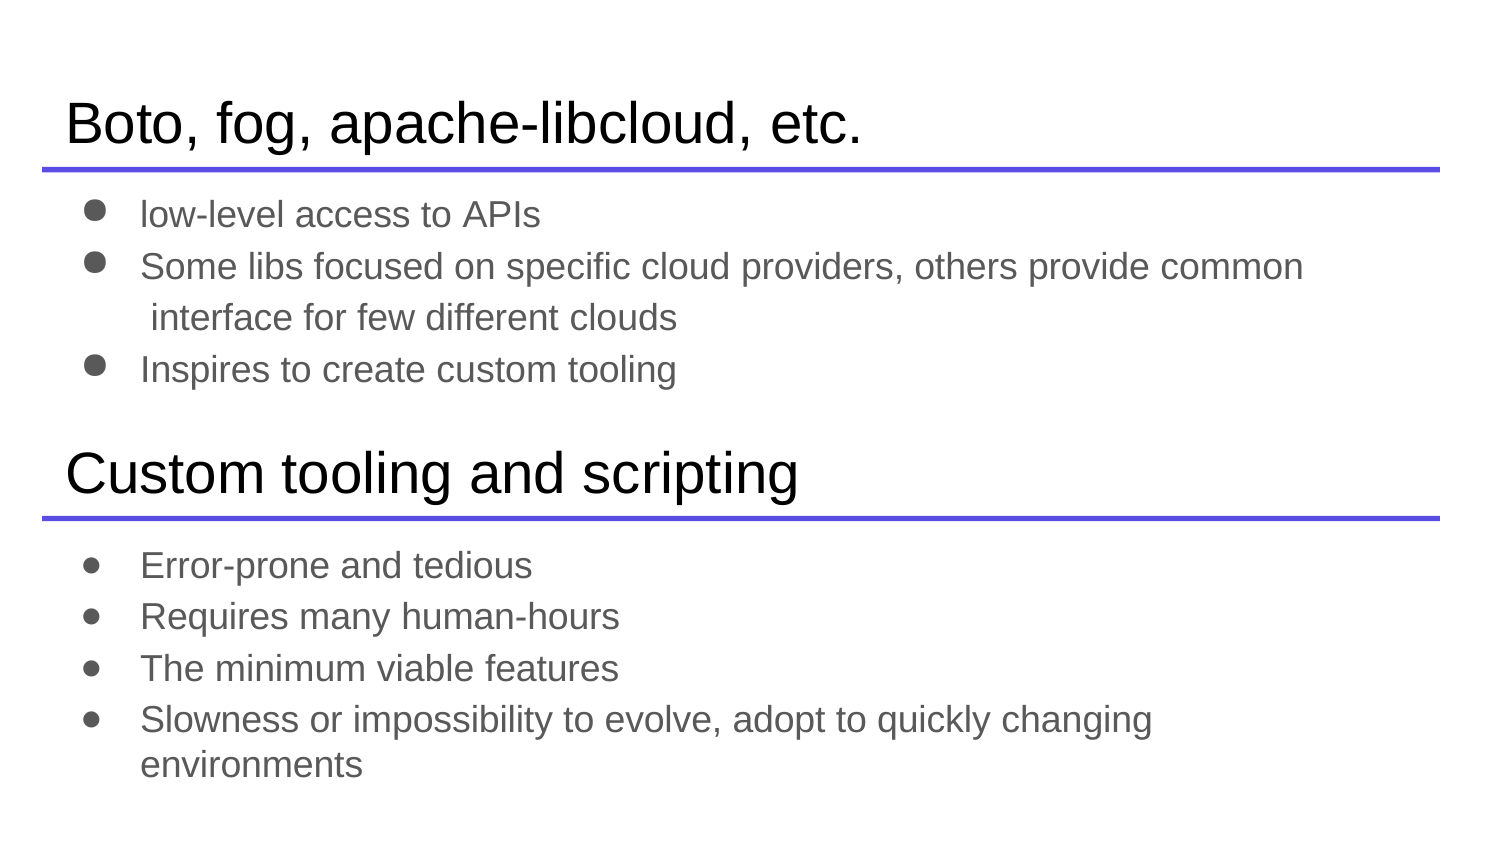

# Boto, fog, apache-libcloud, etc.

low-level access to APIs
Some libs focused on specific cloud providers, others provide common  interface for few different clouds
Inspires to create custom tooling

Custom tooling and scripting
Error-prone and tedious
Requires many human-hours
The minimum viable features
Slowness or impossibility to evolve, adopt to quickly changing environments